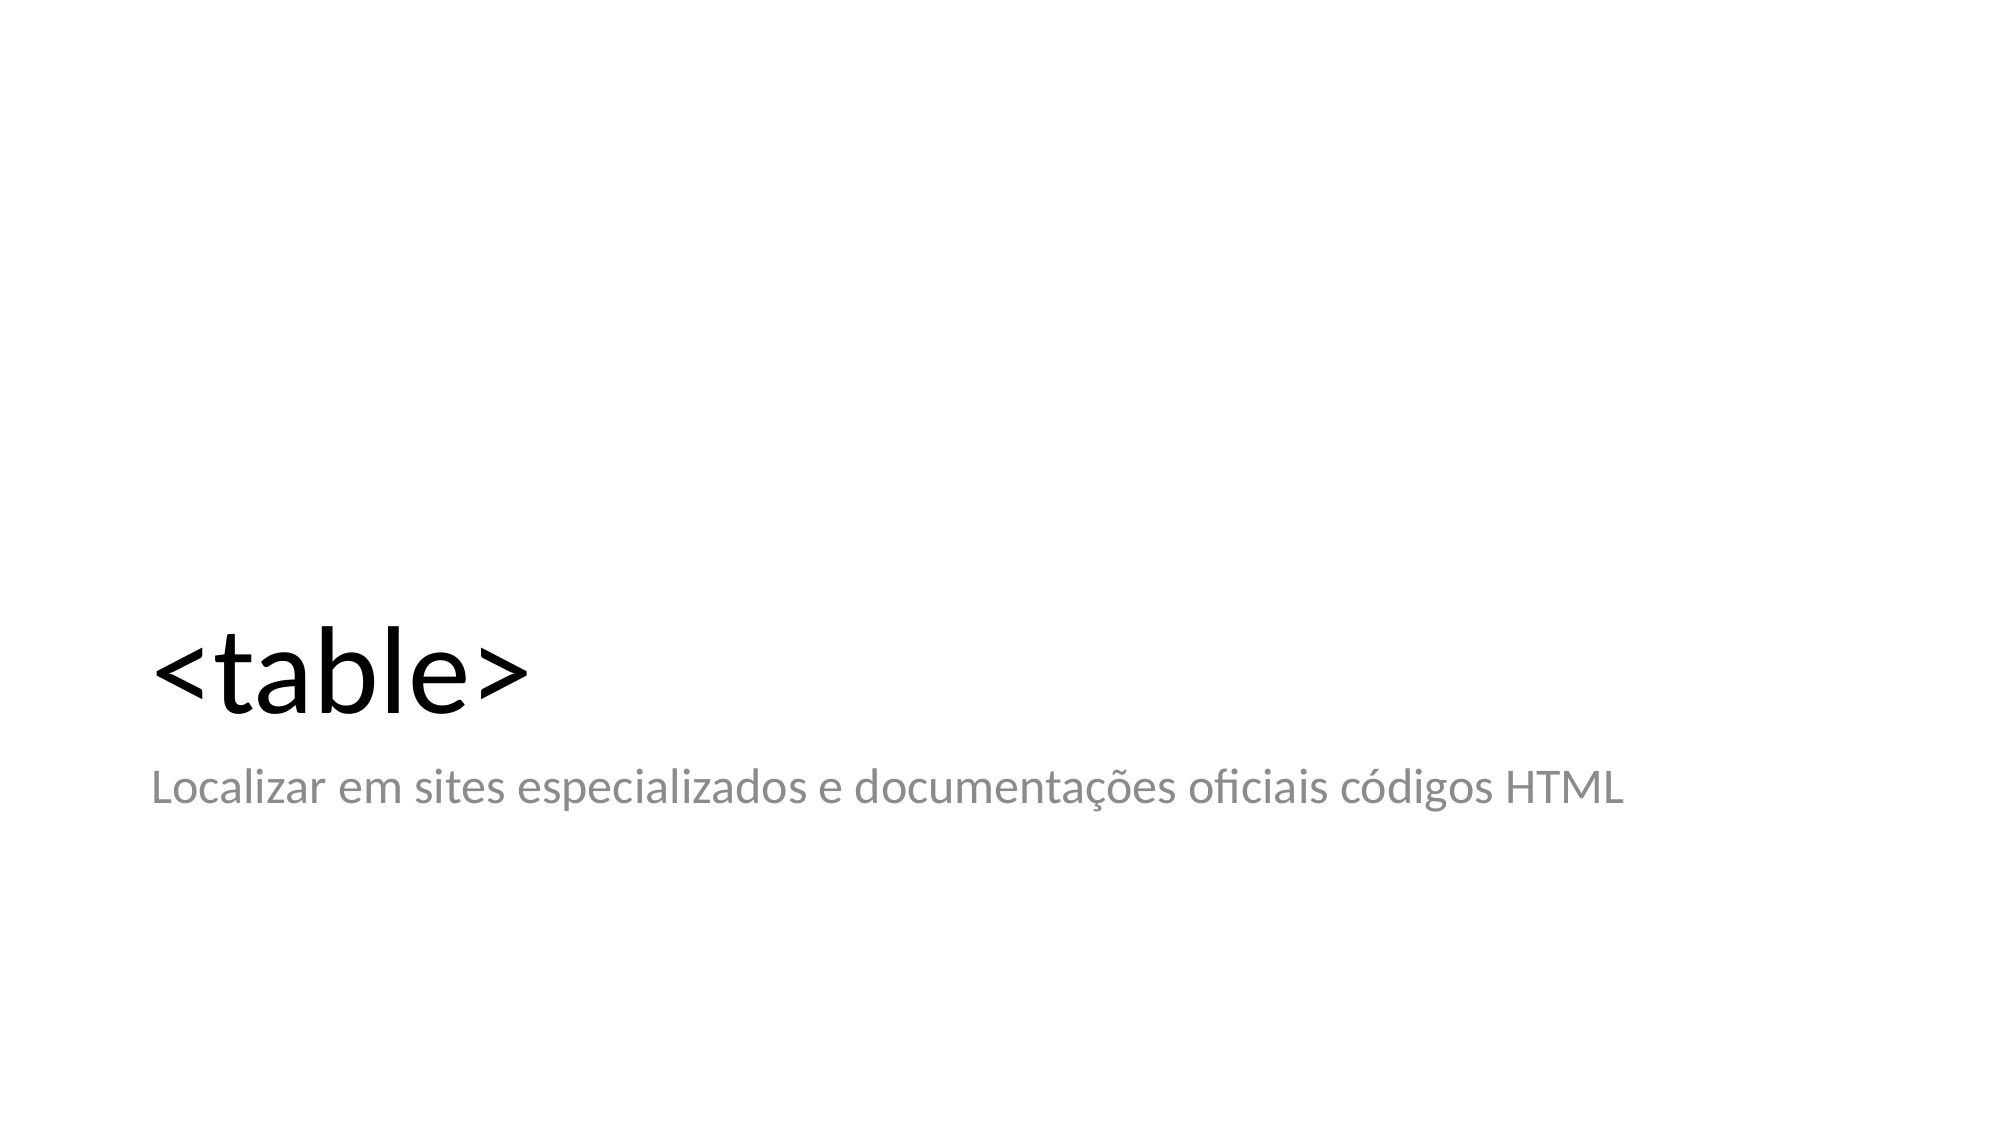

# <table>
Localizar em sites especializados e documentações oficiais códigos HTML